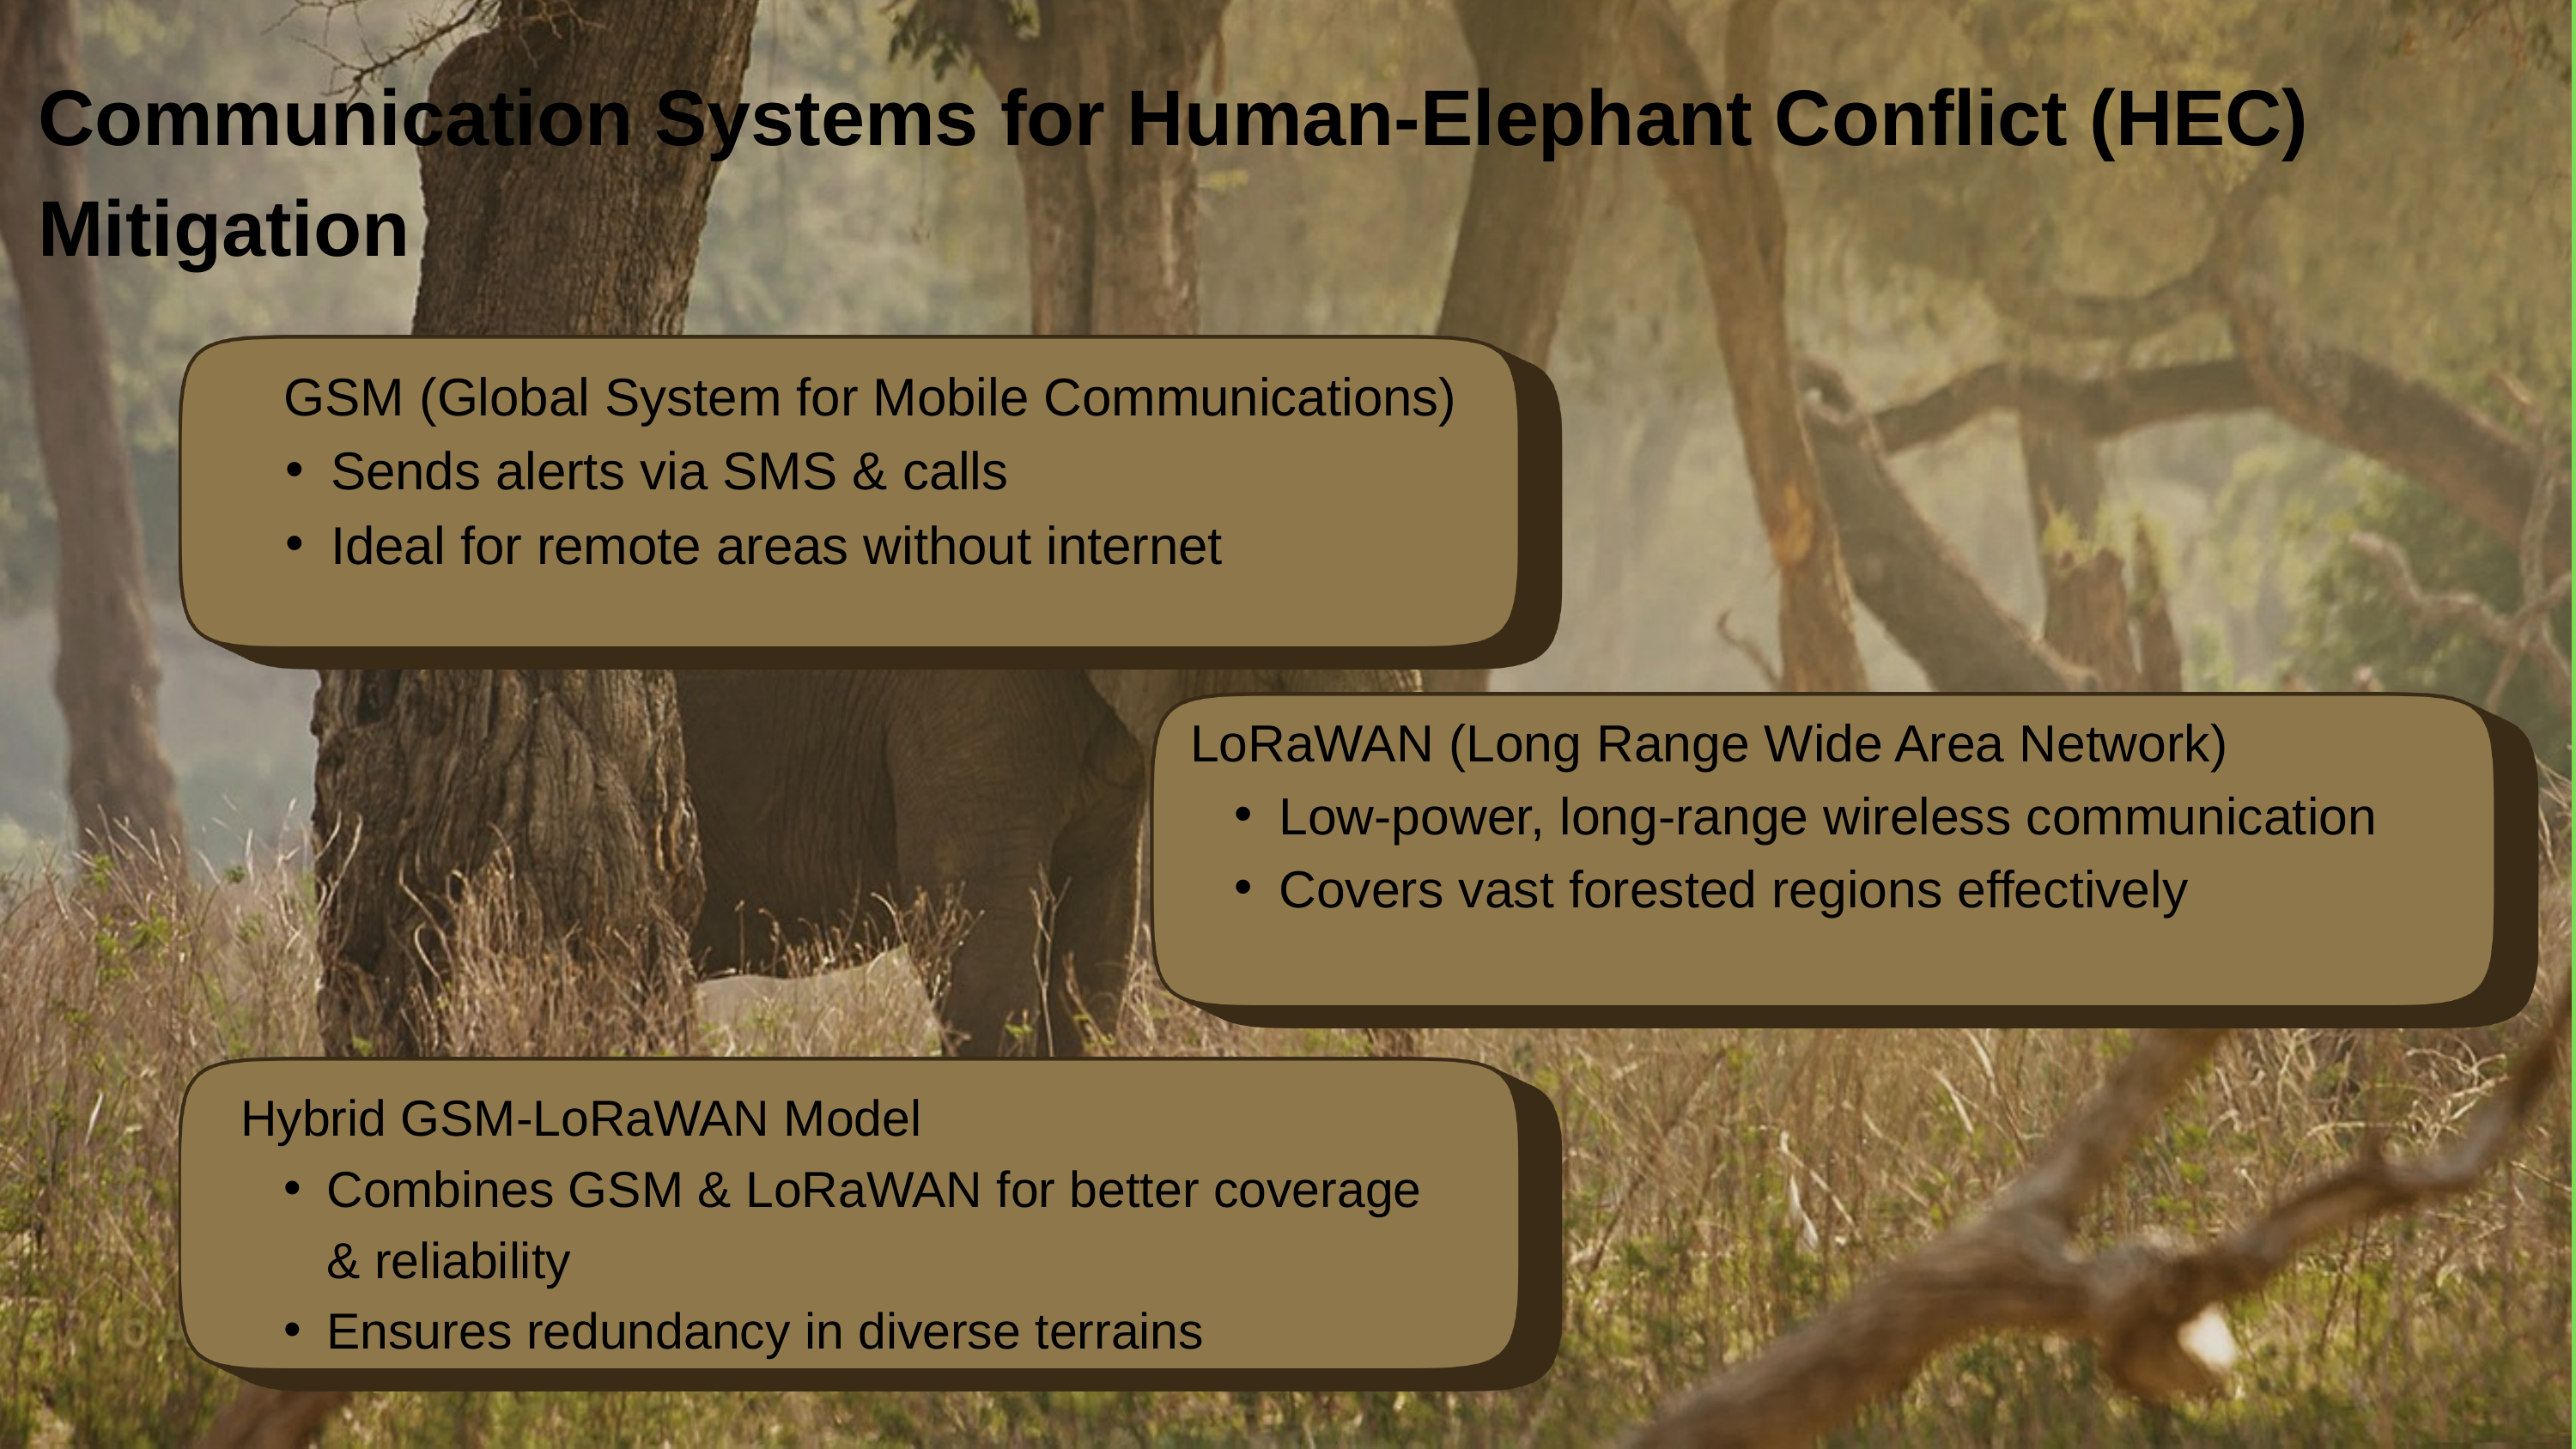

Communication Systems for Human-Elephant Conflict (HEC) Mitigation

GSM (Global System for Mobile Communications)
Sends alerts via SMS & calls
Ideal for remote areas without internet

LoRaWAN (Long Range Wide Area Network)
Low-power, long-range wireless communication
Covers vast forested regions effectively

Hybrid GSM-LoRaWAN Model
Combines GSM & LoRaWAN for better coverage & reliability
Ensures redundancy in diverse terrains